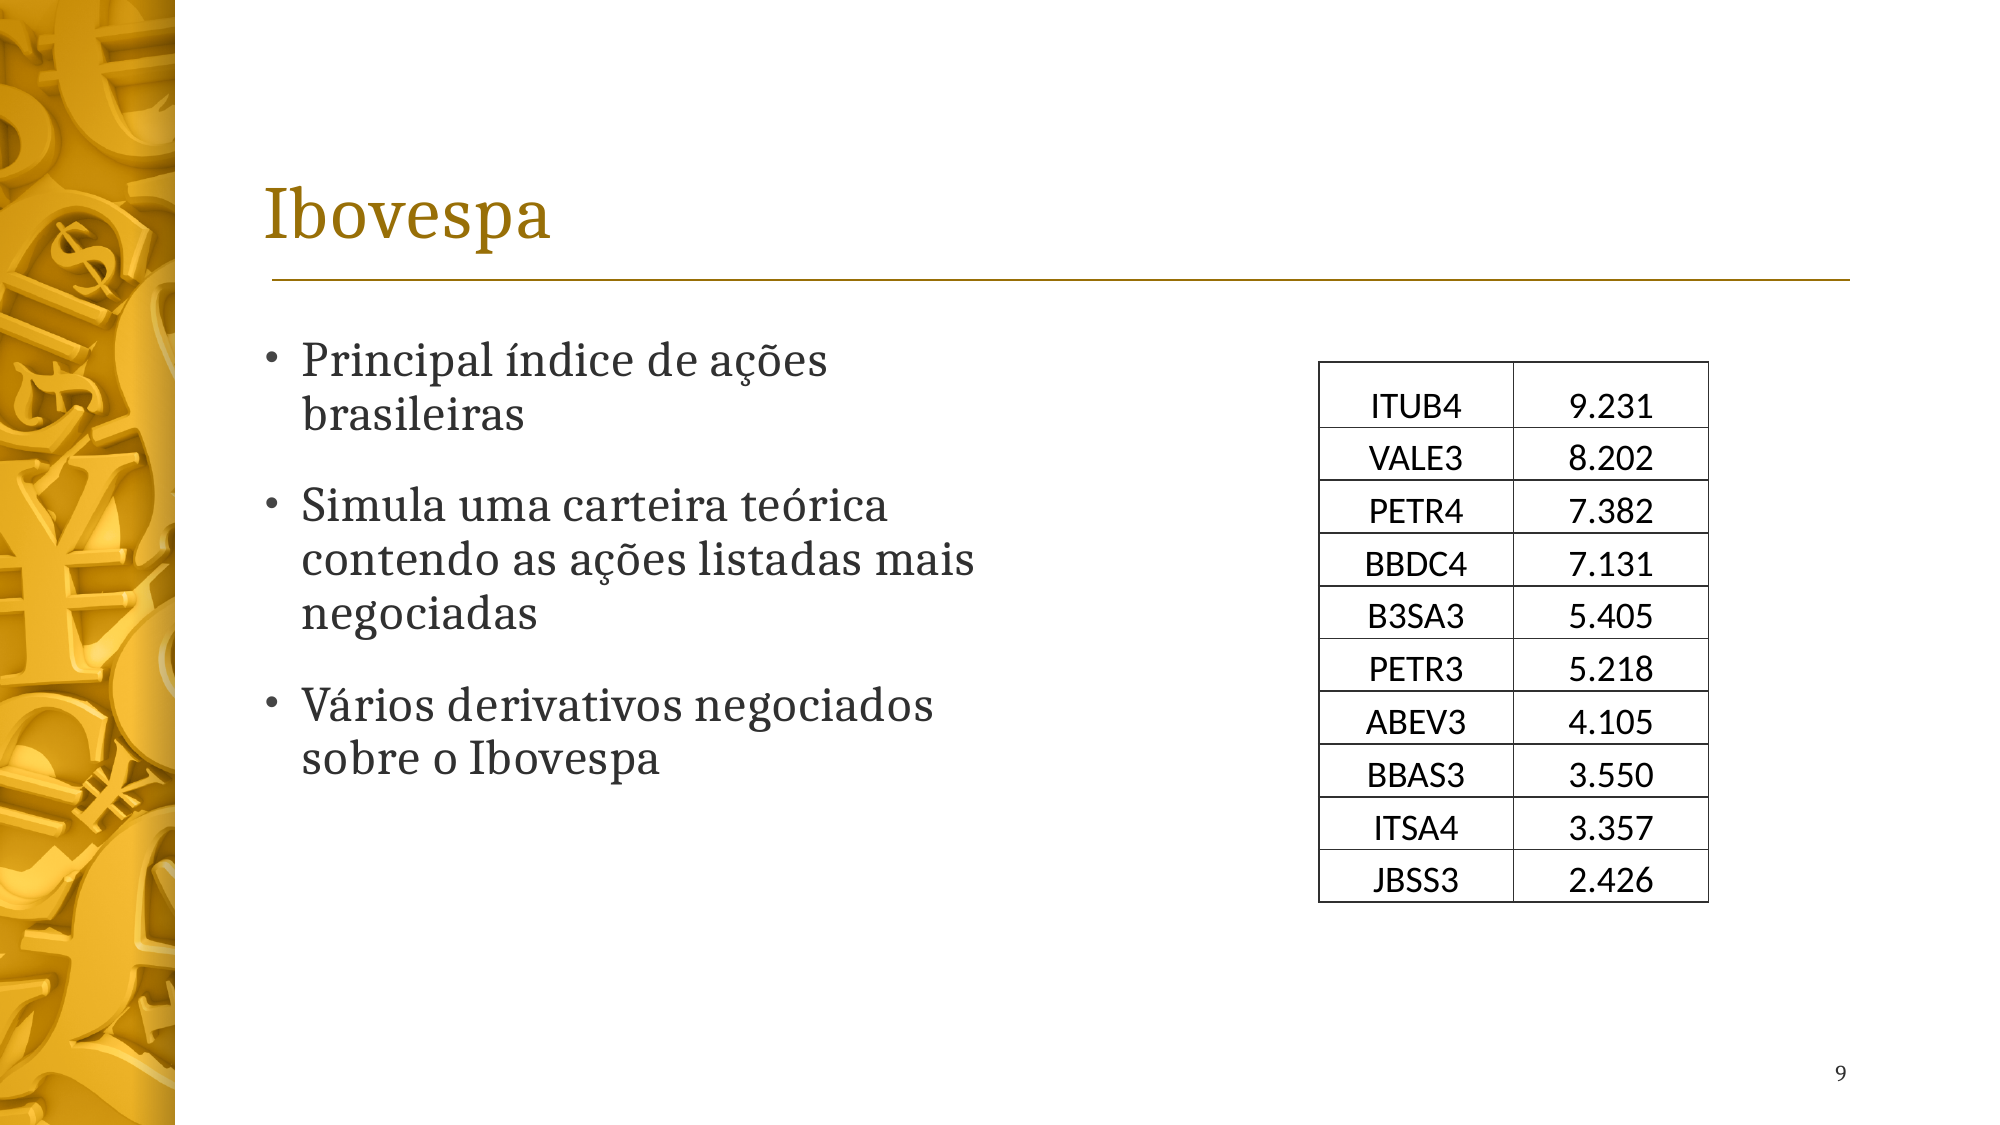

# Ibovespa
Principal índice de ações brasileiras
Simula uma carteira teórica contendo as ações listadas mais negociadas
Vários derivativos negociados sobre o Ibovespa

| ITUB4 | 9.231 |
| --- | --- |
| VALE3 | 8.202 |
| PETR4 | 7.382 |
| BBDC4 | 7.131 |
| B3SA3 | 5.405 |
| PETR3 | 5.218 |
| ABEV3 | 4.105 |
| BBAS3 | 3.550 |
| ITSA4 | 3.357 |
| JBSS3 | 2.426 |
9